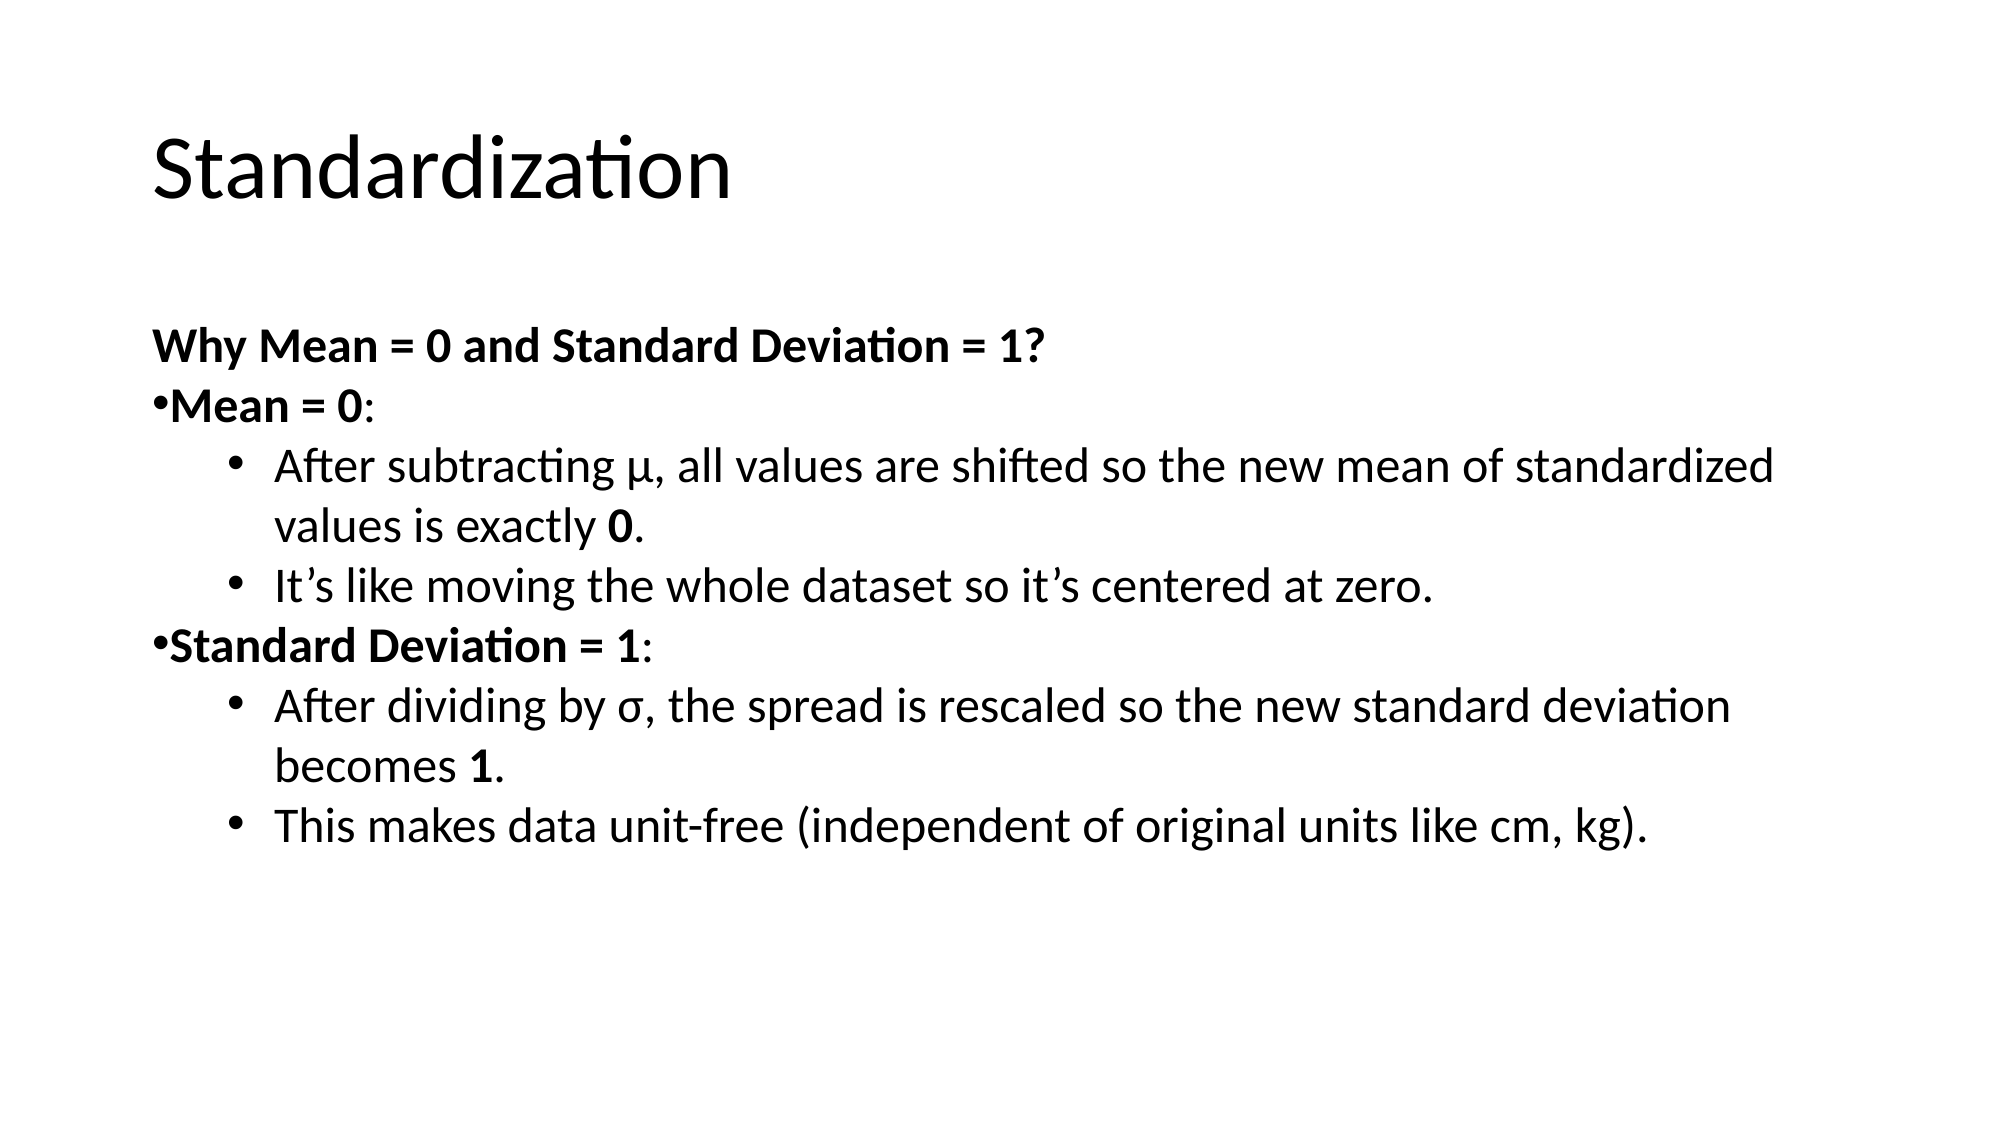

# Standardization
Why Mean = 0 and Standard Deviation = 1?
Mean = 0:
After subtracting µ, all values are shifted so the new mean of standardized values is exactly 0.
It’s like moving the whole dataset so it’s centered at zero.
Standard Deviation = 1:
After dividing by σ, the spread is rescaled so the new standard deviation becomes 1.
This makes data unit-free (independent of original units like cm, kg).